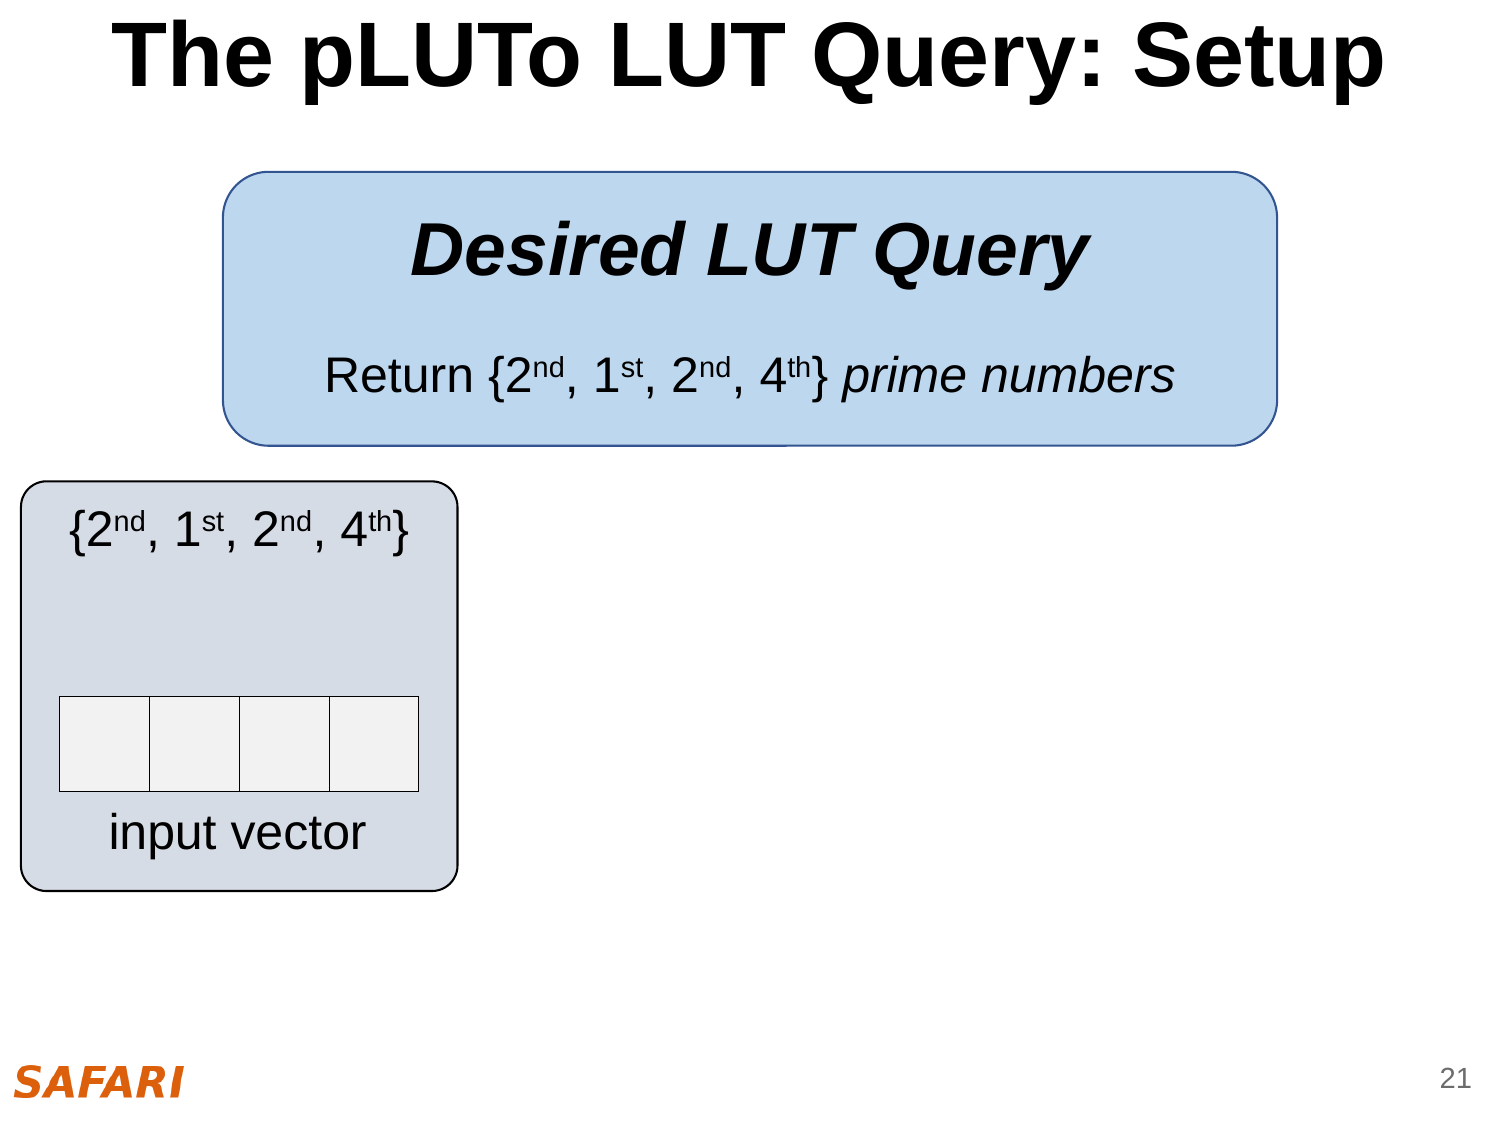

The pLUTo LUT Query: Setup

Desired LUT Query
Return {2nd, 1st, 2nd, 4th} prime numbers

{2nd, 1st, 2nd, 4th}
|  |  |  |  |
| --- | --- | --- | --- |
input vector
21